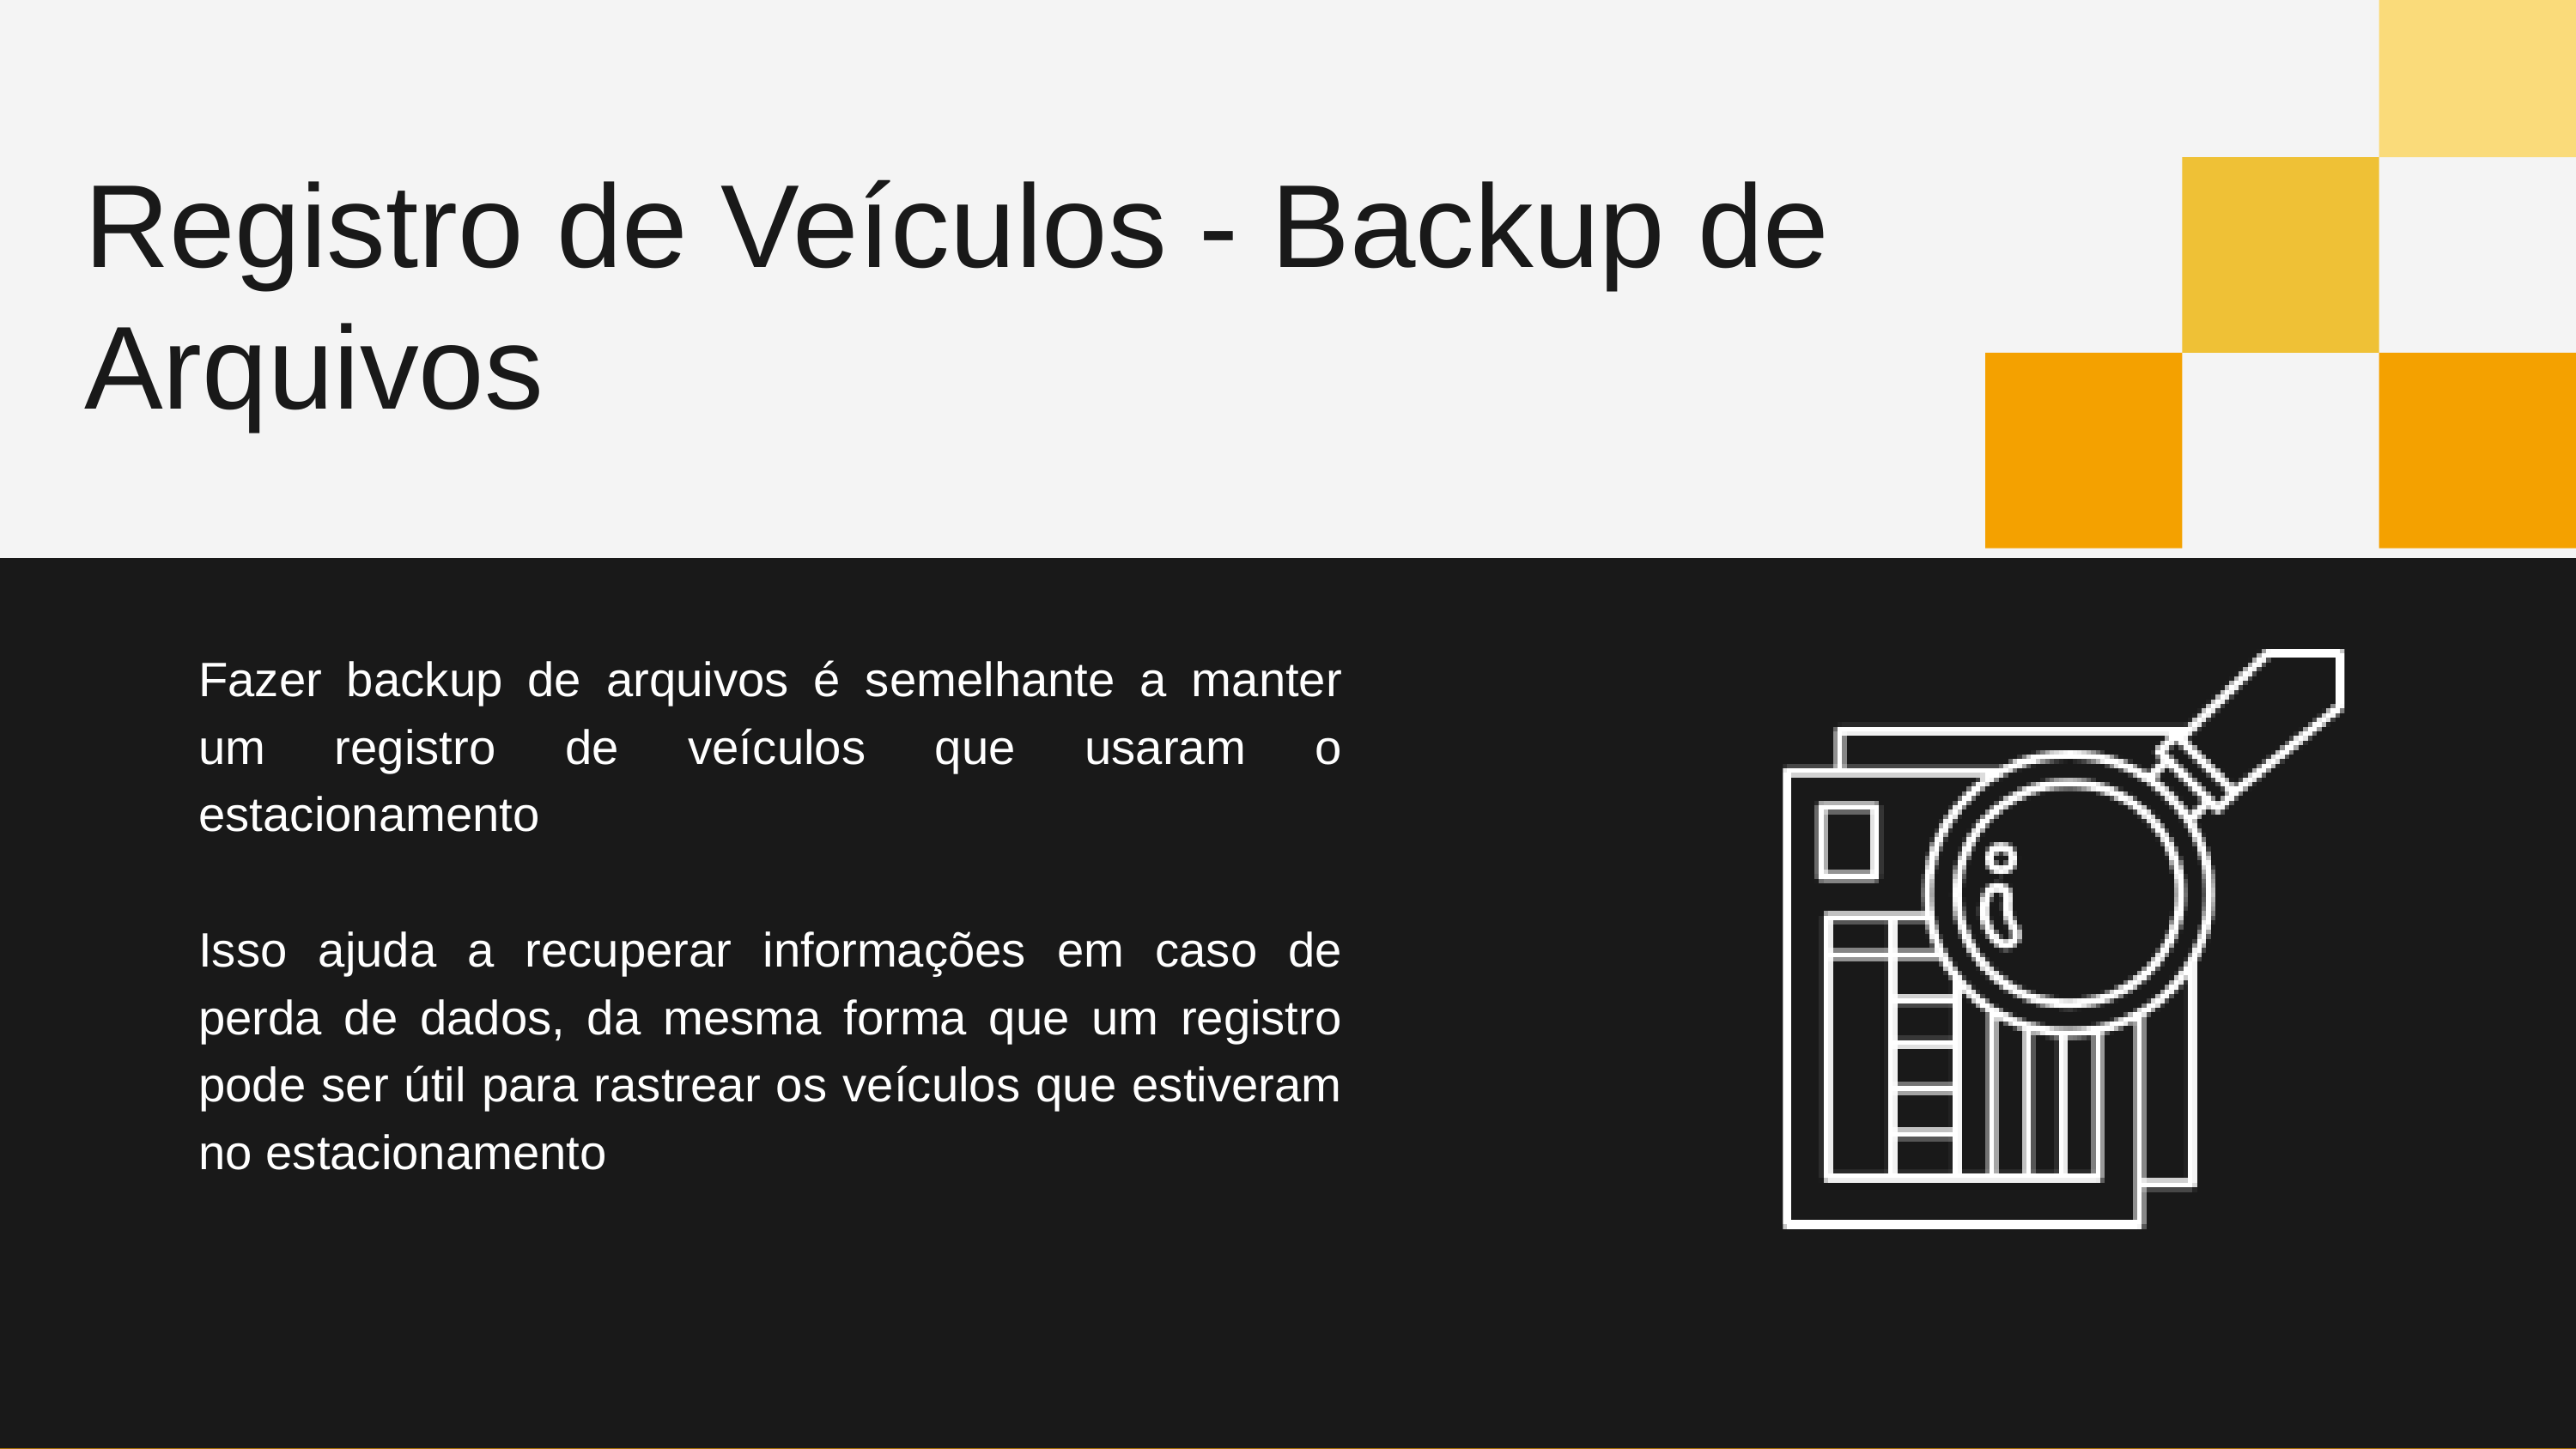

Registro de Veículos - Backup de Arquivos

Fazer backup de arquivos é semelhante a manter um registro de veículos que usaram o estacionamento

Isso ajuda a recuperar informações em caso de perda de dados, da mesma forma que um registro pode ser útil para rastrear os veículos que estiveram no estacionamento